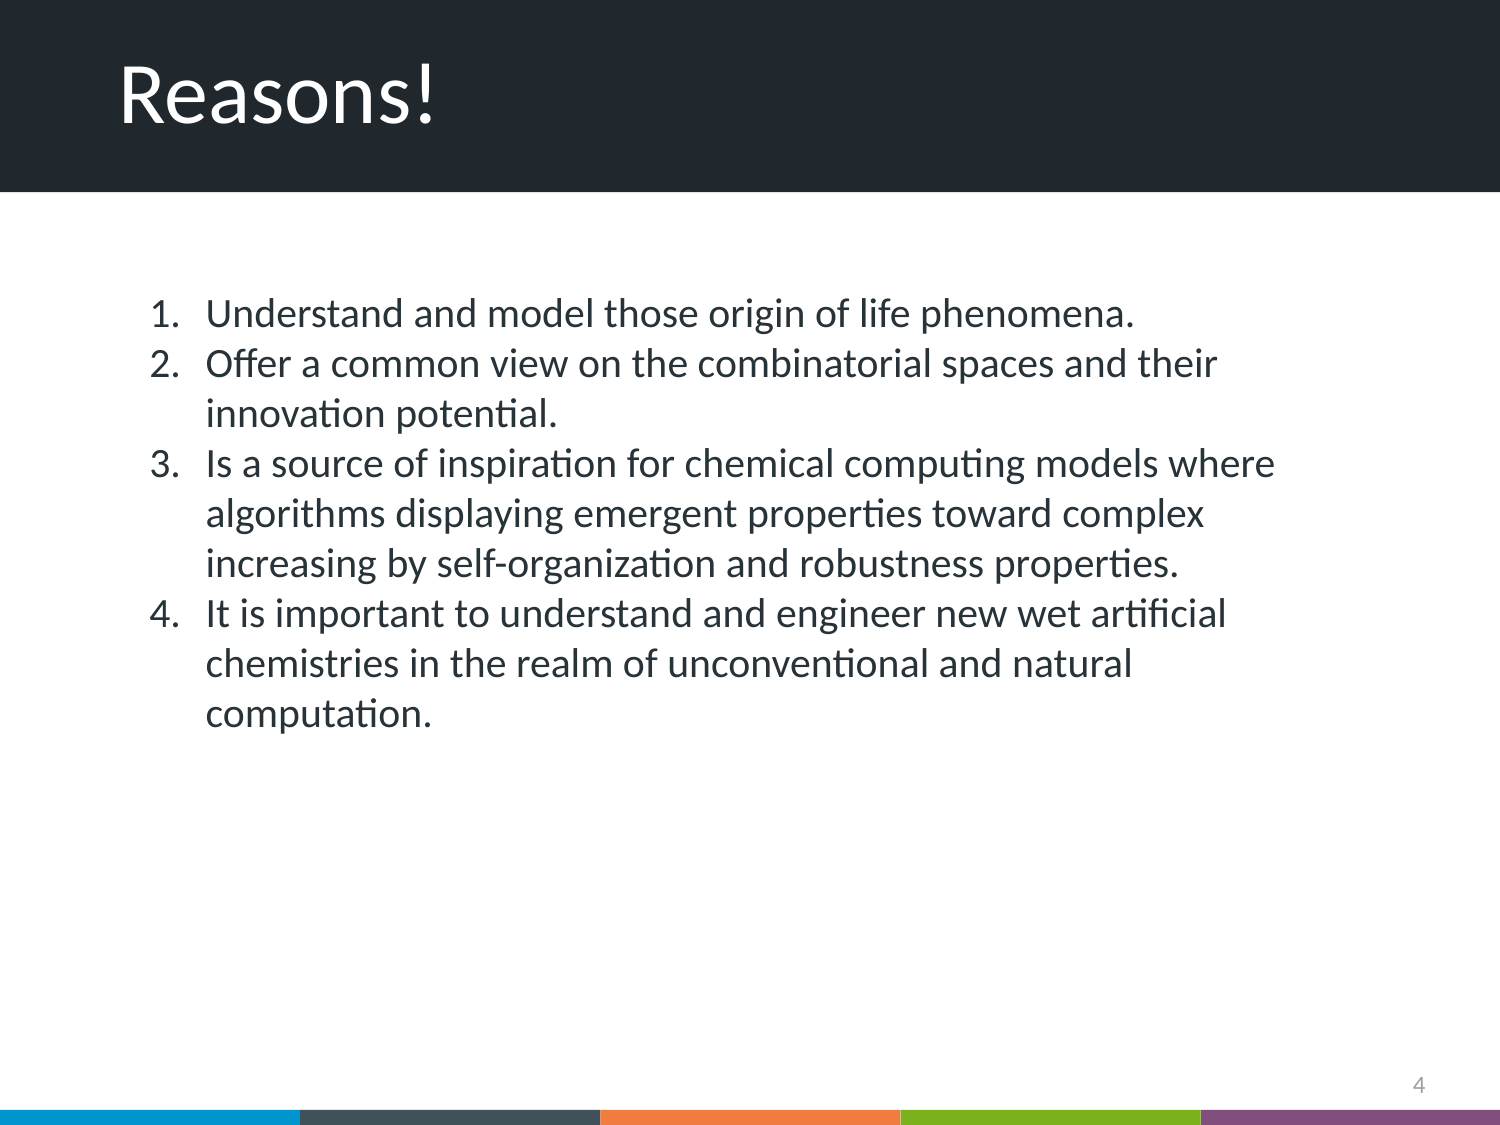

# Reasons!
Understand and model those origin of life phenomena.
Offer a common view on the combinatorial spaces and their innovation potential.
Is a source of inspiration for chemical computing models where algorithms displaying emergent properties toward complex increasing by self-organization and robustness properties.
It is important to understand and engineer new wet artificial chemistries in the realm of unconventional and natural computation.
4